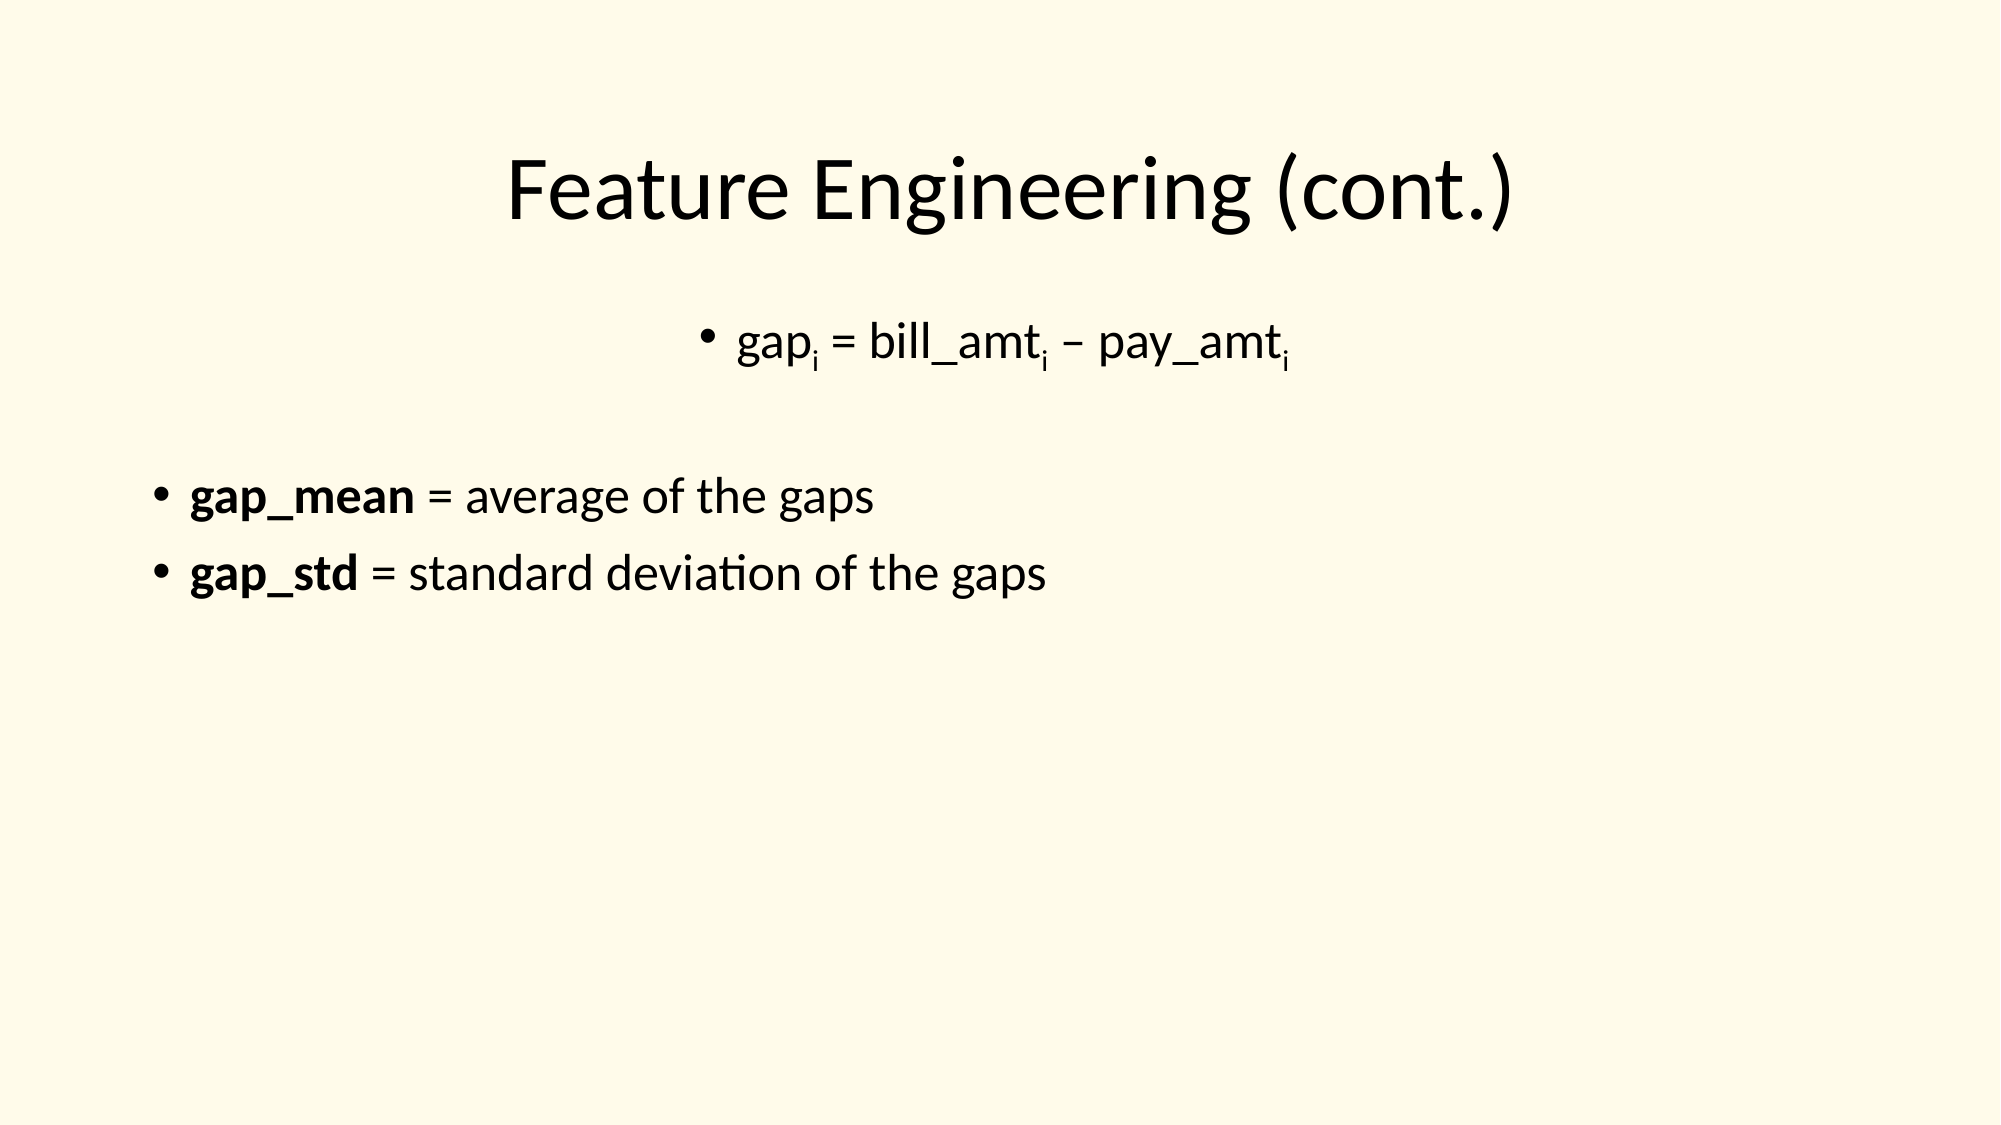

# Feature Engineering (cont.)
gapi = bill_amti – pay_amti

gap_mean = average of the gaps
gap_std = standard deviation of the gaps